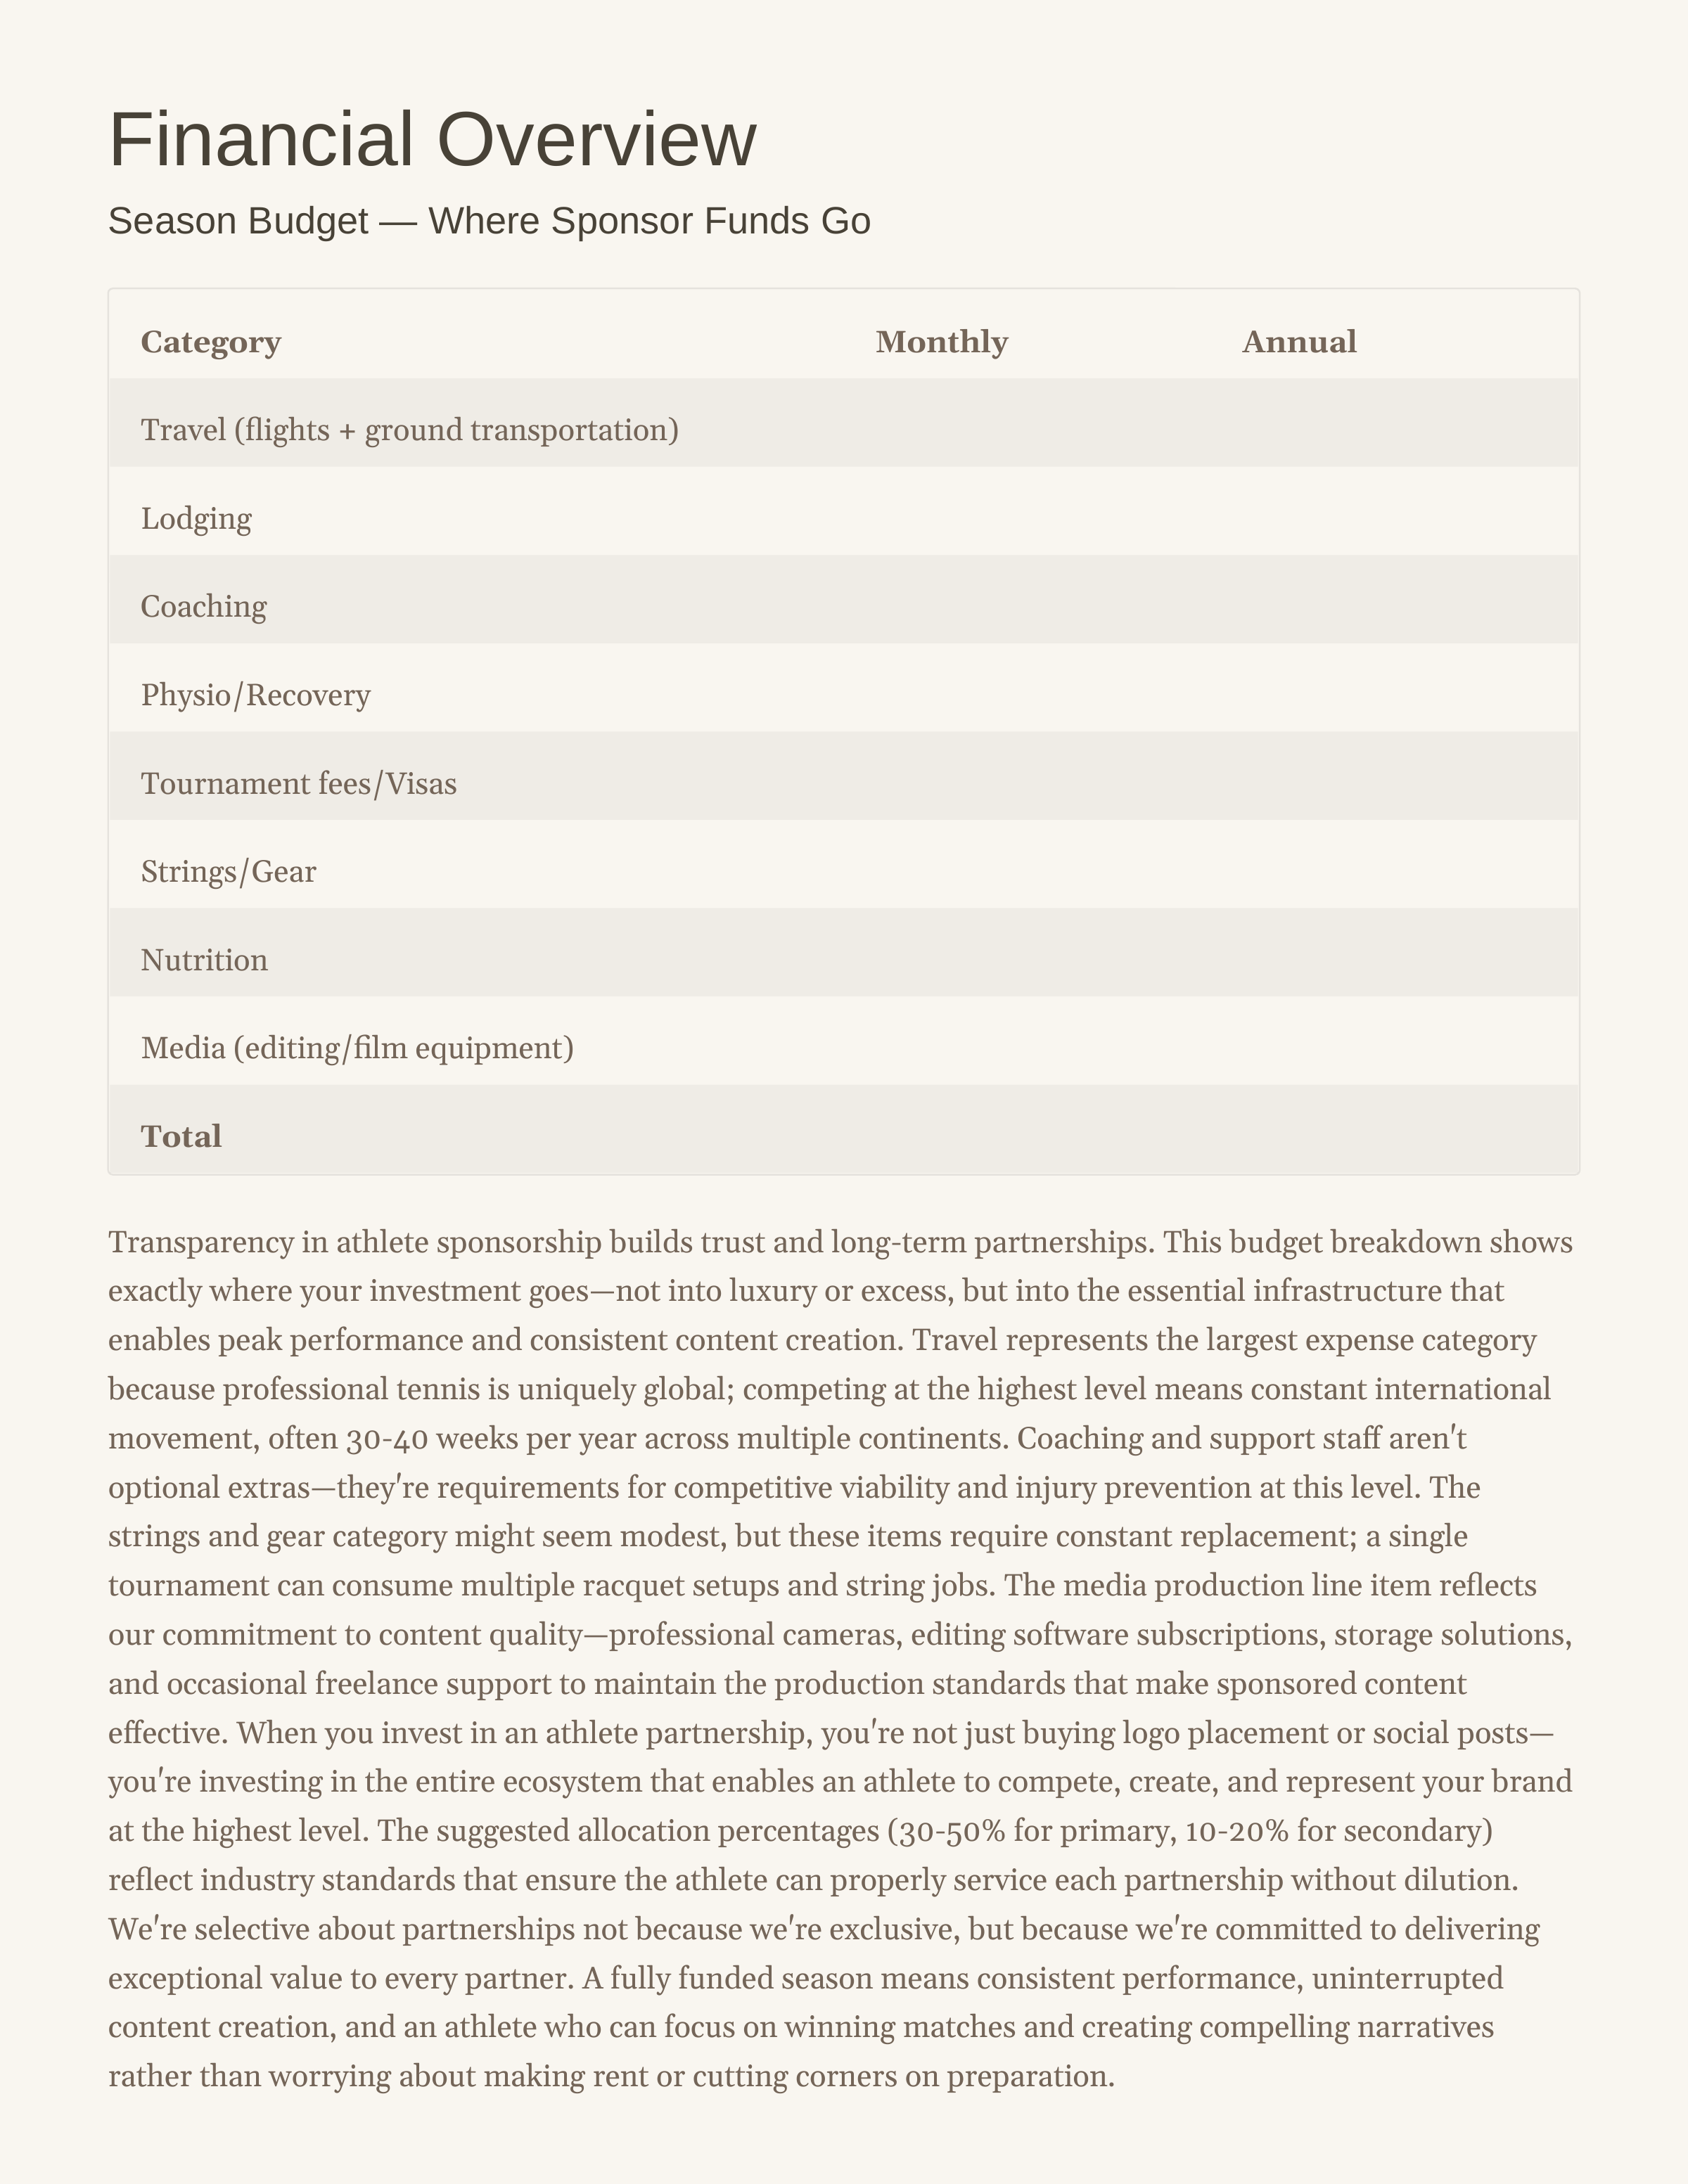

Financial Overview
Season Budget — Where Sponsor Funds Go

Category
Monthly
Annual

Travel (flights + ground transportation)

Lodging

Coaching

Physio/Recovery

Tournament fees/Visas

Strings/Gear

Nutrition

Media (editing/film equipment)

Total

Transparency in athlete sponsorship builds trust and long-term partnerships. This budget breakdown shows exactly where your investment goes—not into luxury or excess, but into the essential infrastructure that enables peak performance and consistent content creation. Travel represents the largest expense category because professional tennis is uniquely global; competing at the highest level means constant international movement, often 30-40 weeks per year across multiple continents. Coaching and support staff aren't optional extras—they're requirements for competitive viability and injury prevention at this level. The strings and gear category might seem modest, but these items require constant replacement; a single tournament can consume multiple racquet setups and string jobs. The media production line item reflects our commitment to content quality—professional cameras, editing software subscriptions, storage solutions, and occasional freelance support to maintain the production standards that make sponsored content effective. When you invest in an athlete partnership, you're not just buying logo placement or social posts—you're investing in the entire ecosystem that enables an athlete to compete, create, and represent your brand at the highest level. The suggested allocation percentages (30-50% for primary, 10-20% for secondary) reflect industry standards that ensure the athlete can properly service each partnership without dilution. We're selective about partnerships not because we're exclusive, but because we're committed to delivering exceptional value to every partner. A fully funded season means consistent performance, uninterrupted content creation, and an athlete who can focus on winning matches and creating compelling narratives rather than worrying about making rent or cutting corners on preparation.